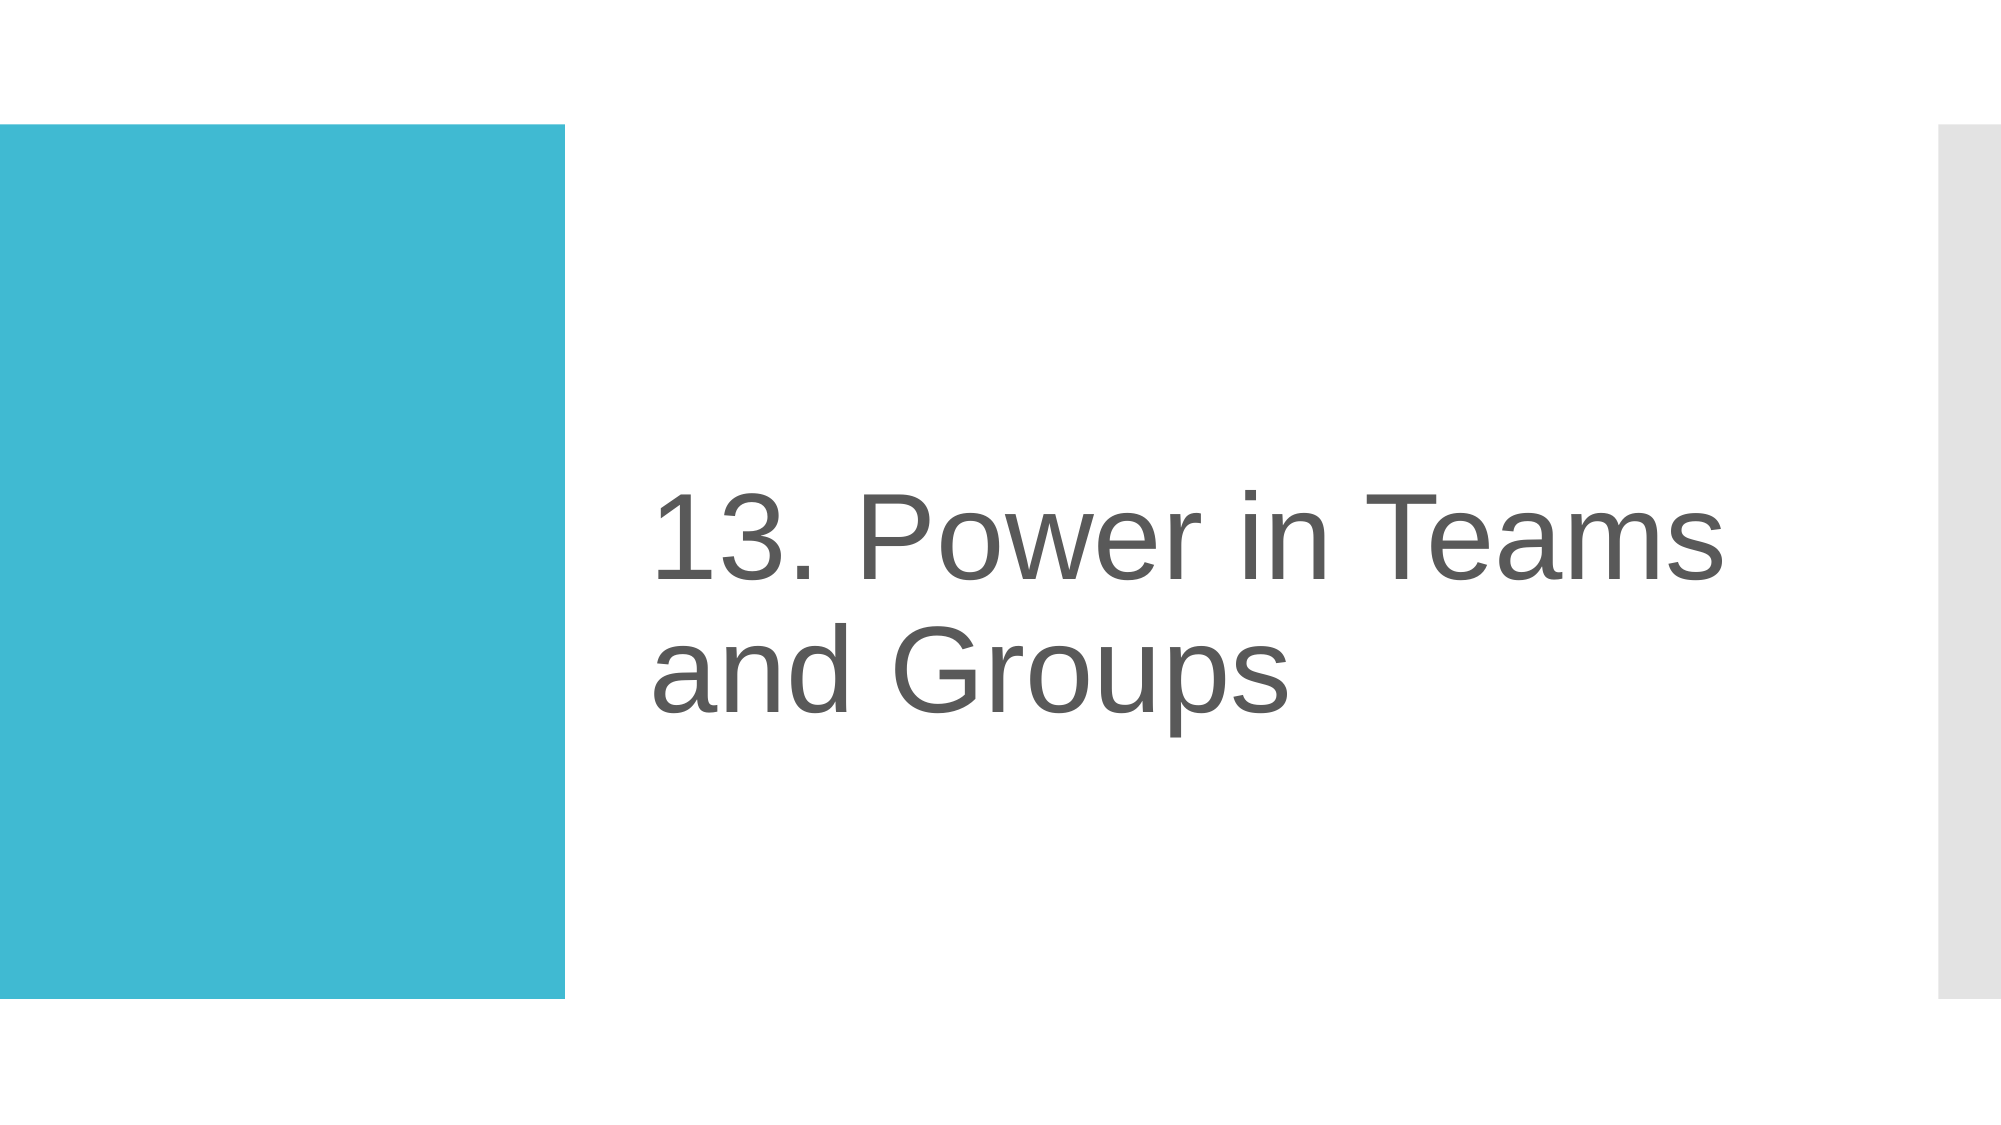

# 13. Power in Teams and Groups